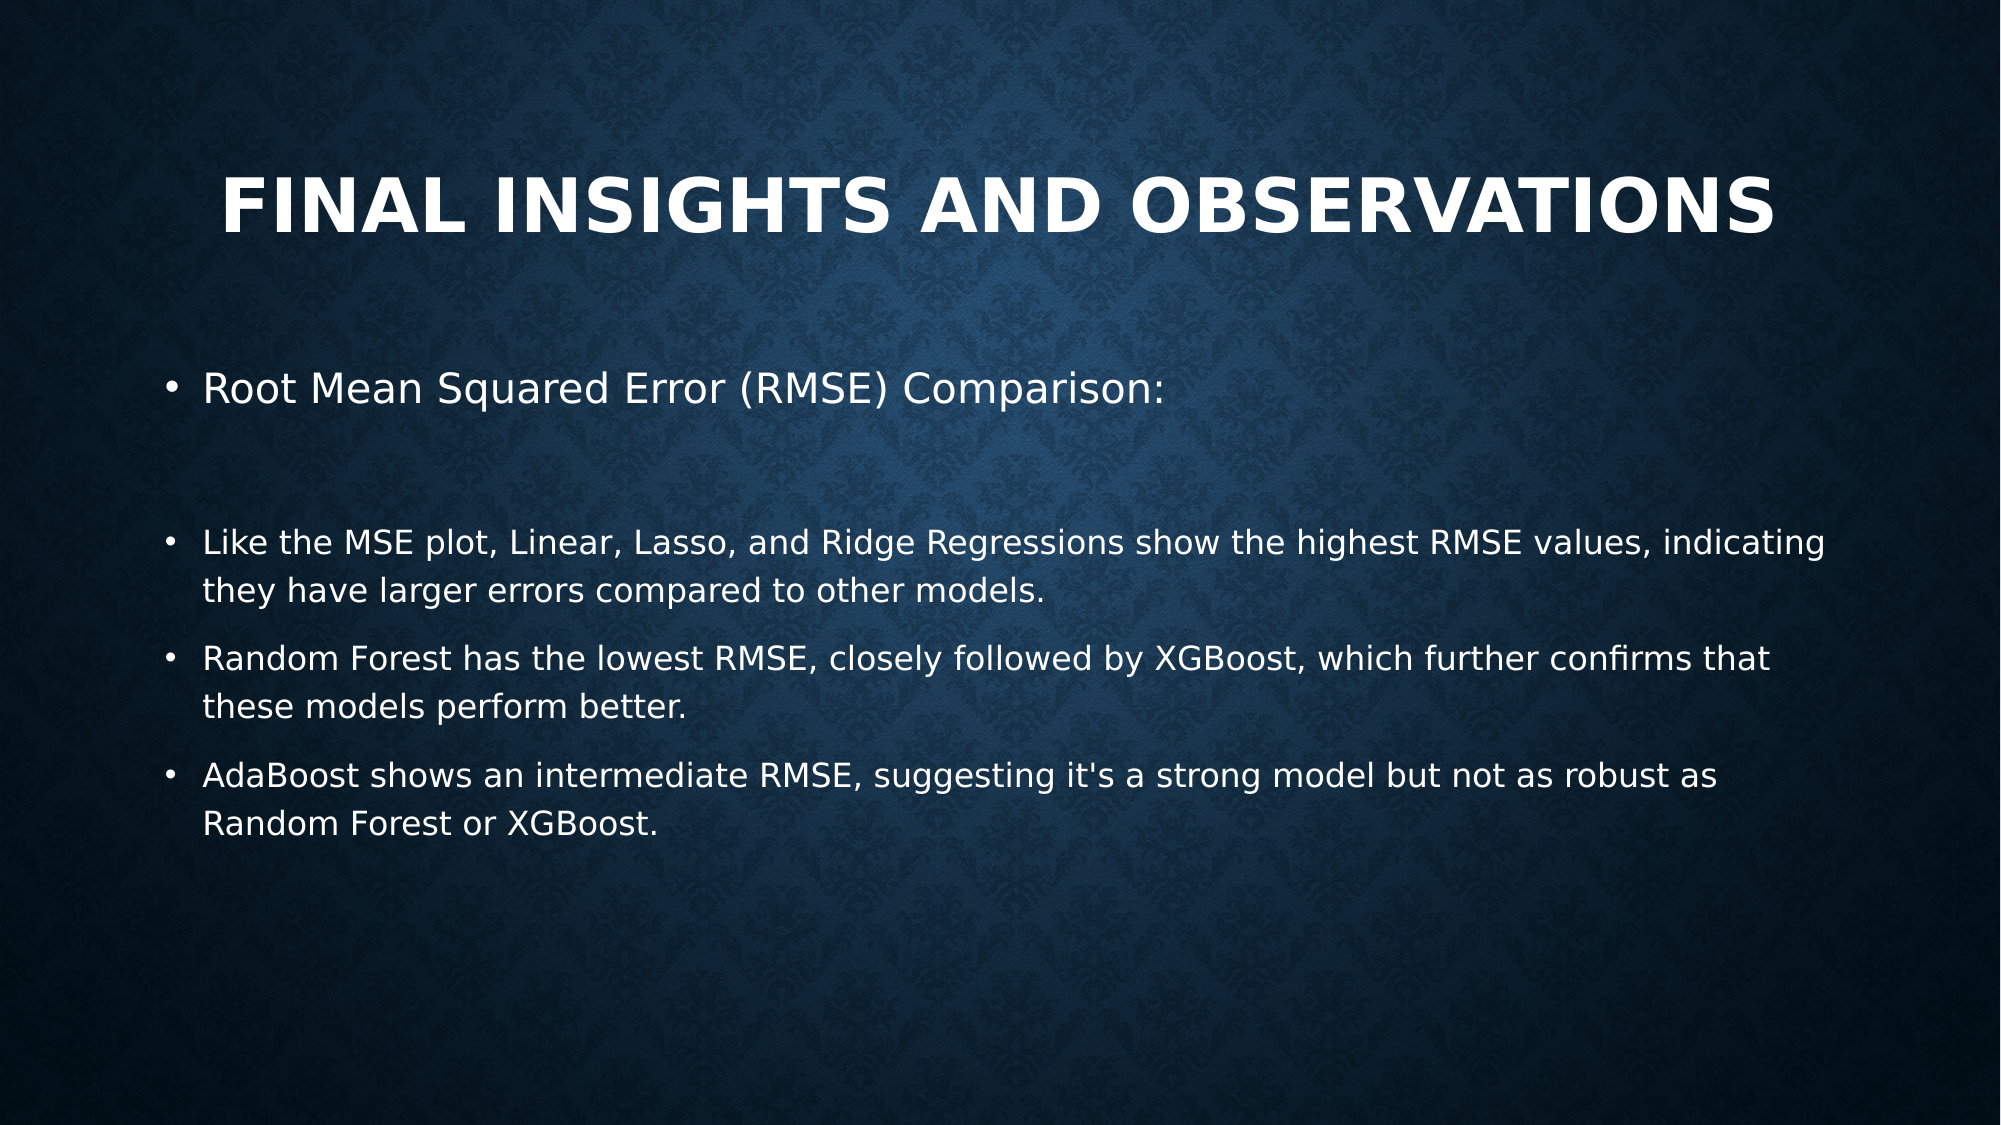

# Final insights and observations
Root Mean Squared Error (RMSE) Comparison:

Like the MSE plot, Linear, Lasso, and Ridge Regressions show the highest RMSE values, indicating they have larger errors compared to other models.
Random Forest has the lowest RMSE, closely followed by XGBoost, which further confirms that these models perform better.
AdaBoost shows an intermediate RMSE, suggesting it's a strong model but not as robust as Random Forest or XGBoost.